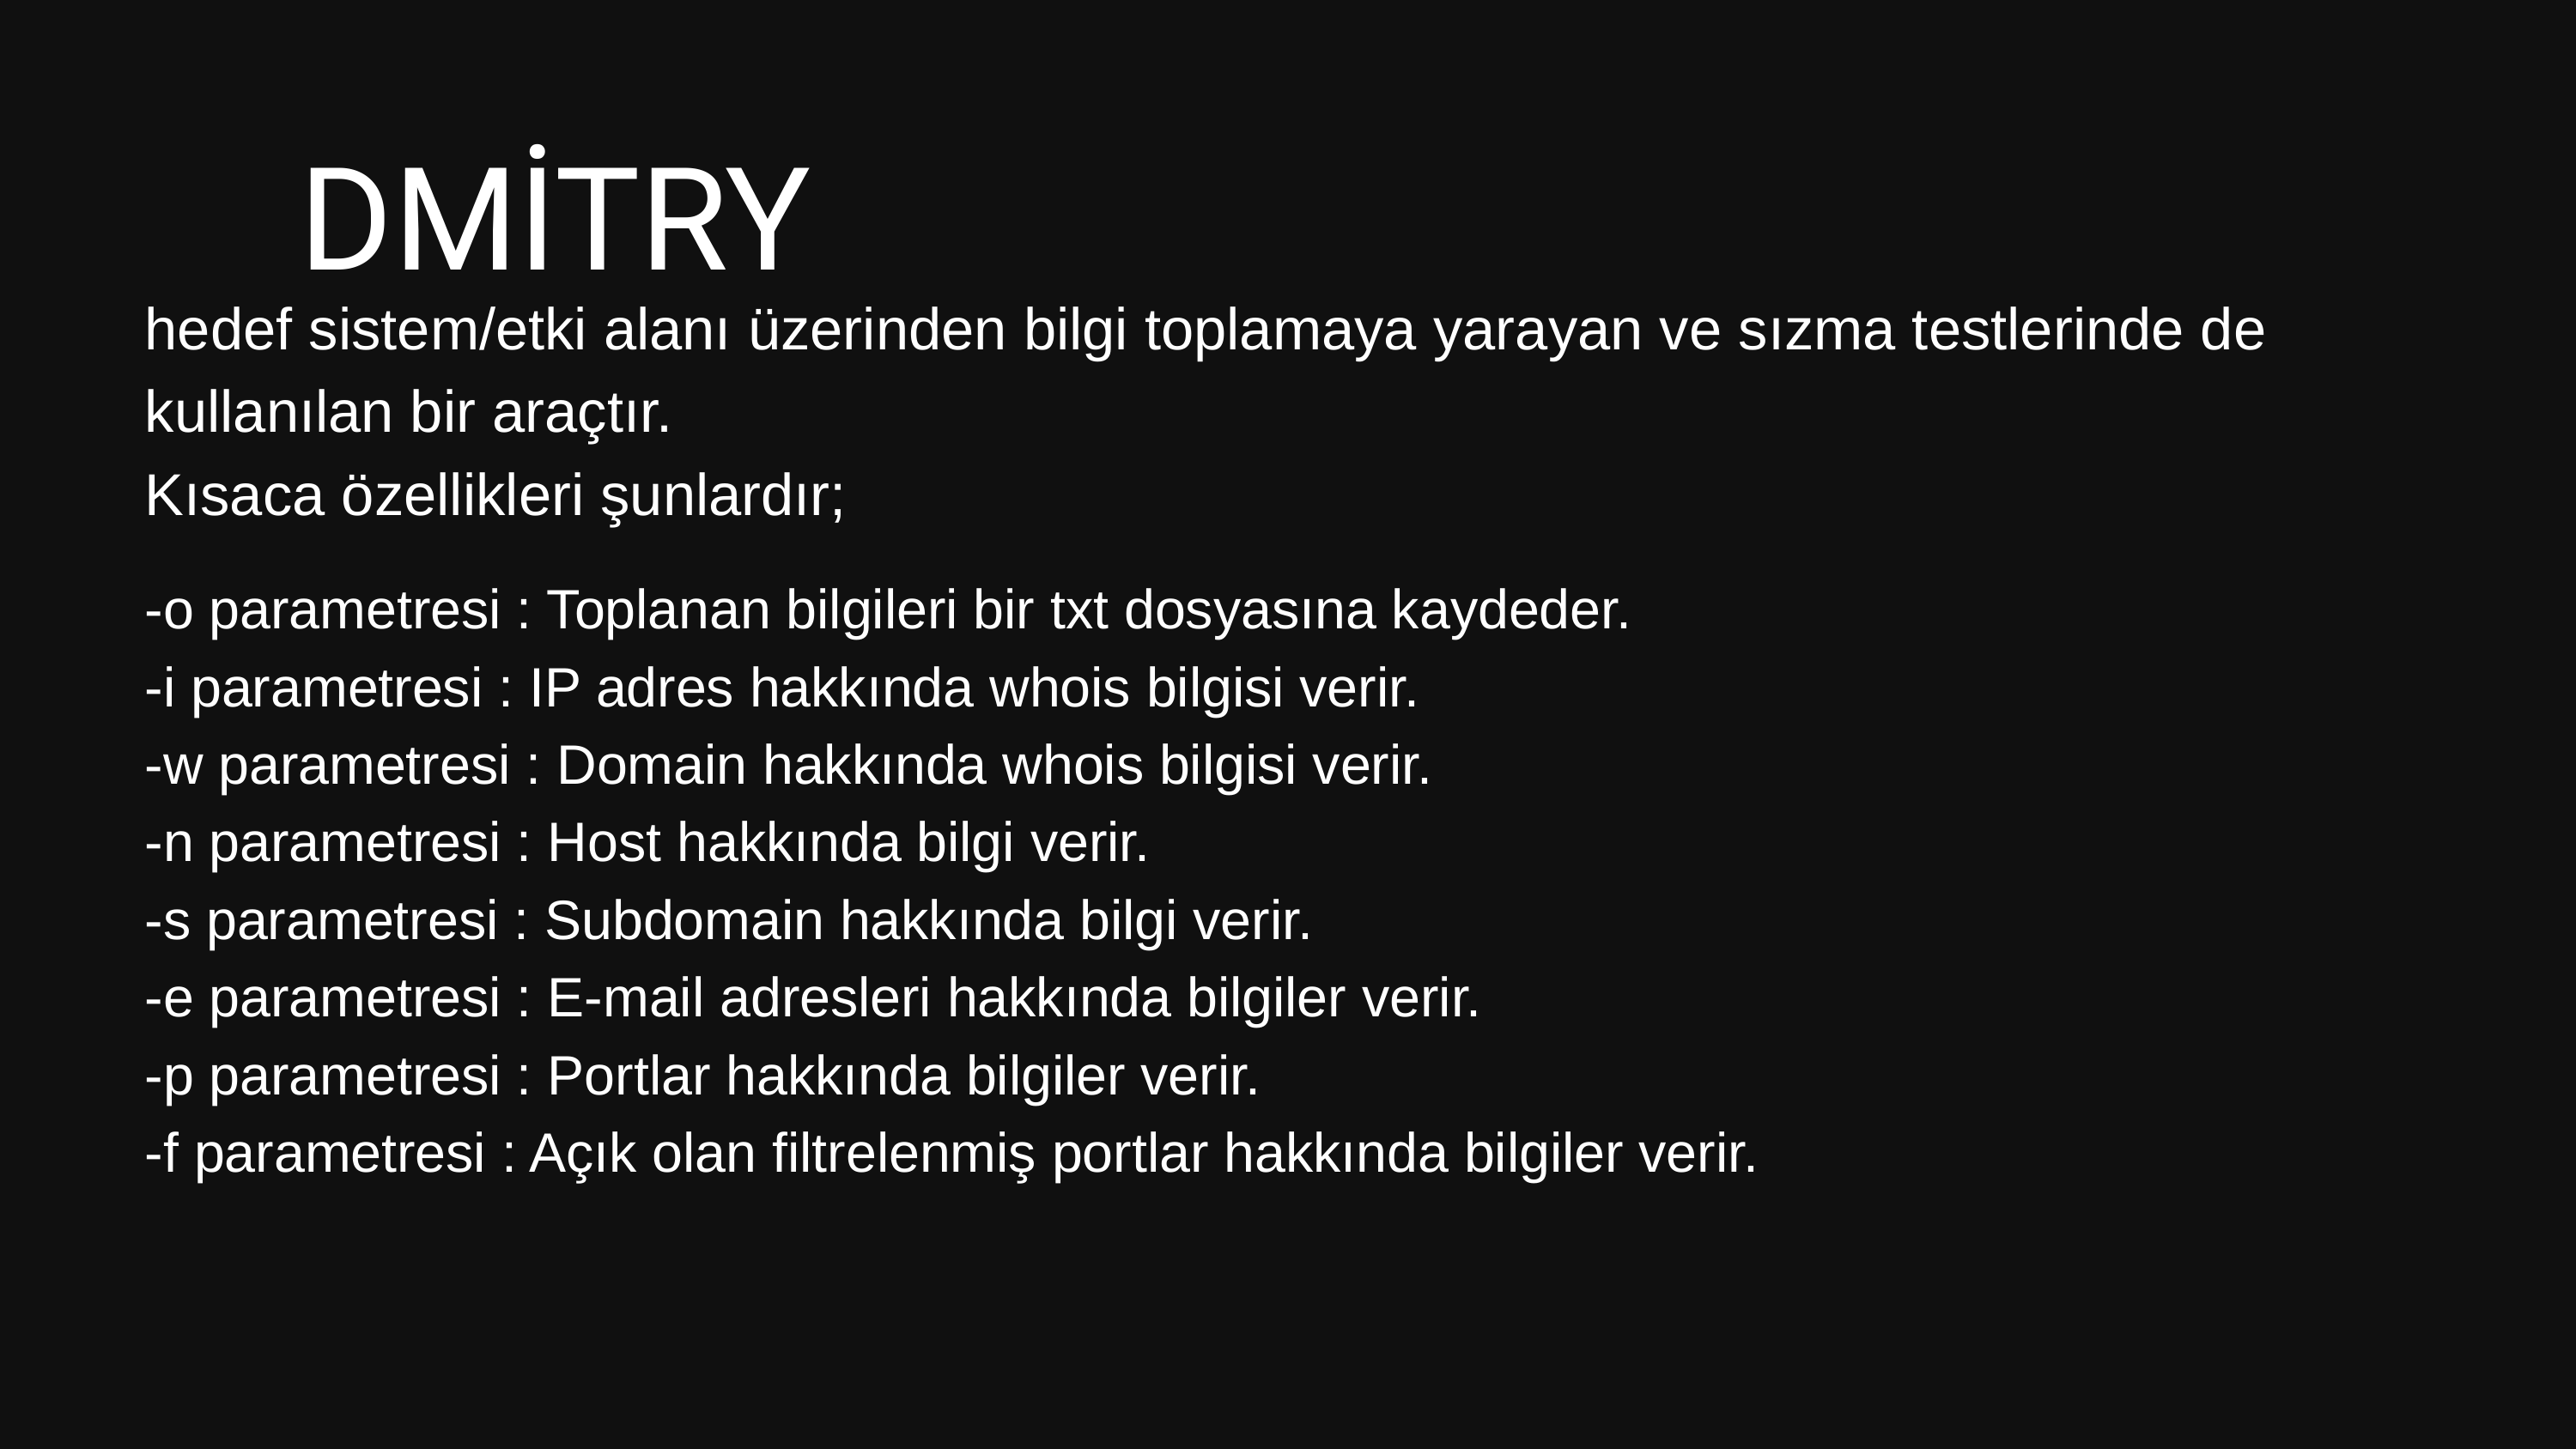

DMİTRY
hedef sistem/etki alanı üzerinden bilgi toplamaya yarayan ve sızma testlerinde de kullanılan bir araçtır.
Kısaca özellikleri şunlardır;
-o parametresi : Toplanan bilgileri bir txt dosyasına kaydeder.
-i parametresi : IP adres hakkında whois bilgisi verir.
-w parametresi : Domain hakkında whois bilgisi verir.
-n parametresi : Host hakkında bilgi verir.
-s parametresi : Subdomain hakkında bilgi verir.
-e parametresi : E-mail adresleri hakkında bilgiler verir.
-p parametresi : Portlar hakkında bilgiler verir.
-f parametresi : Açık olan filtrelenmiş portlar hakkında bilgiler verir.